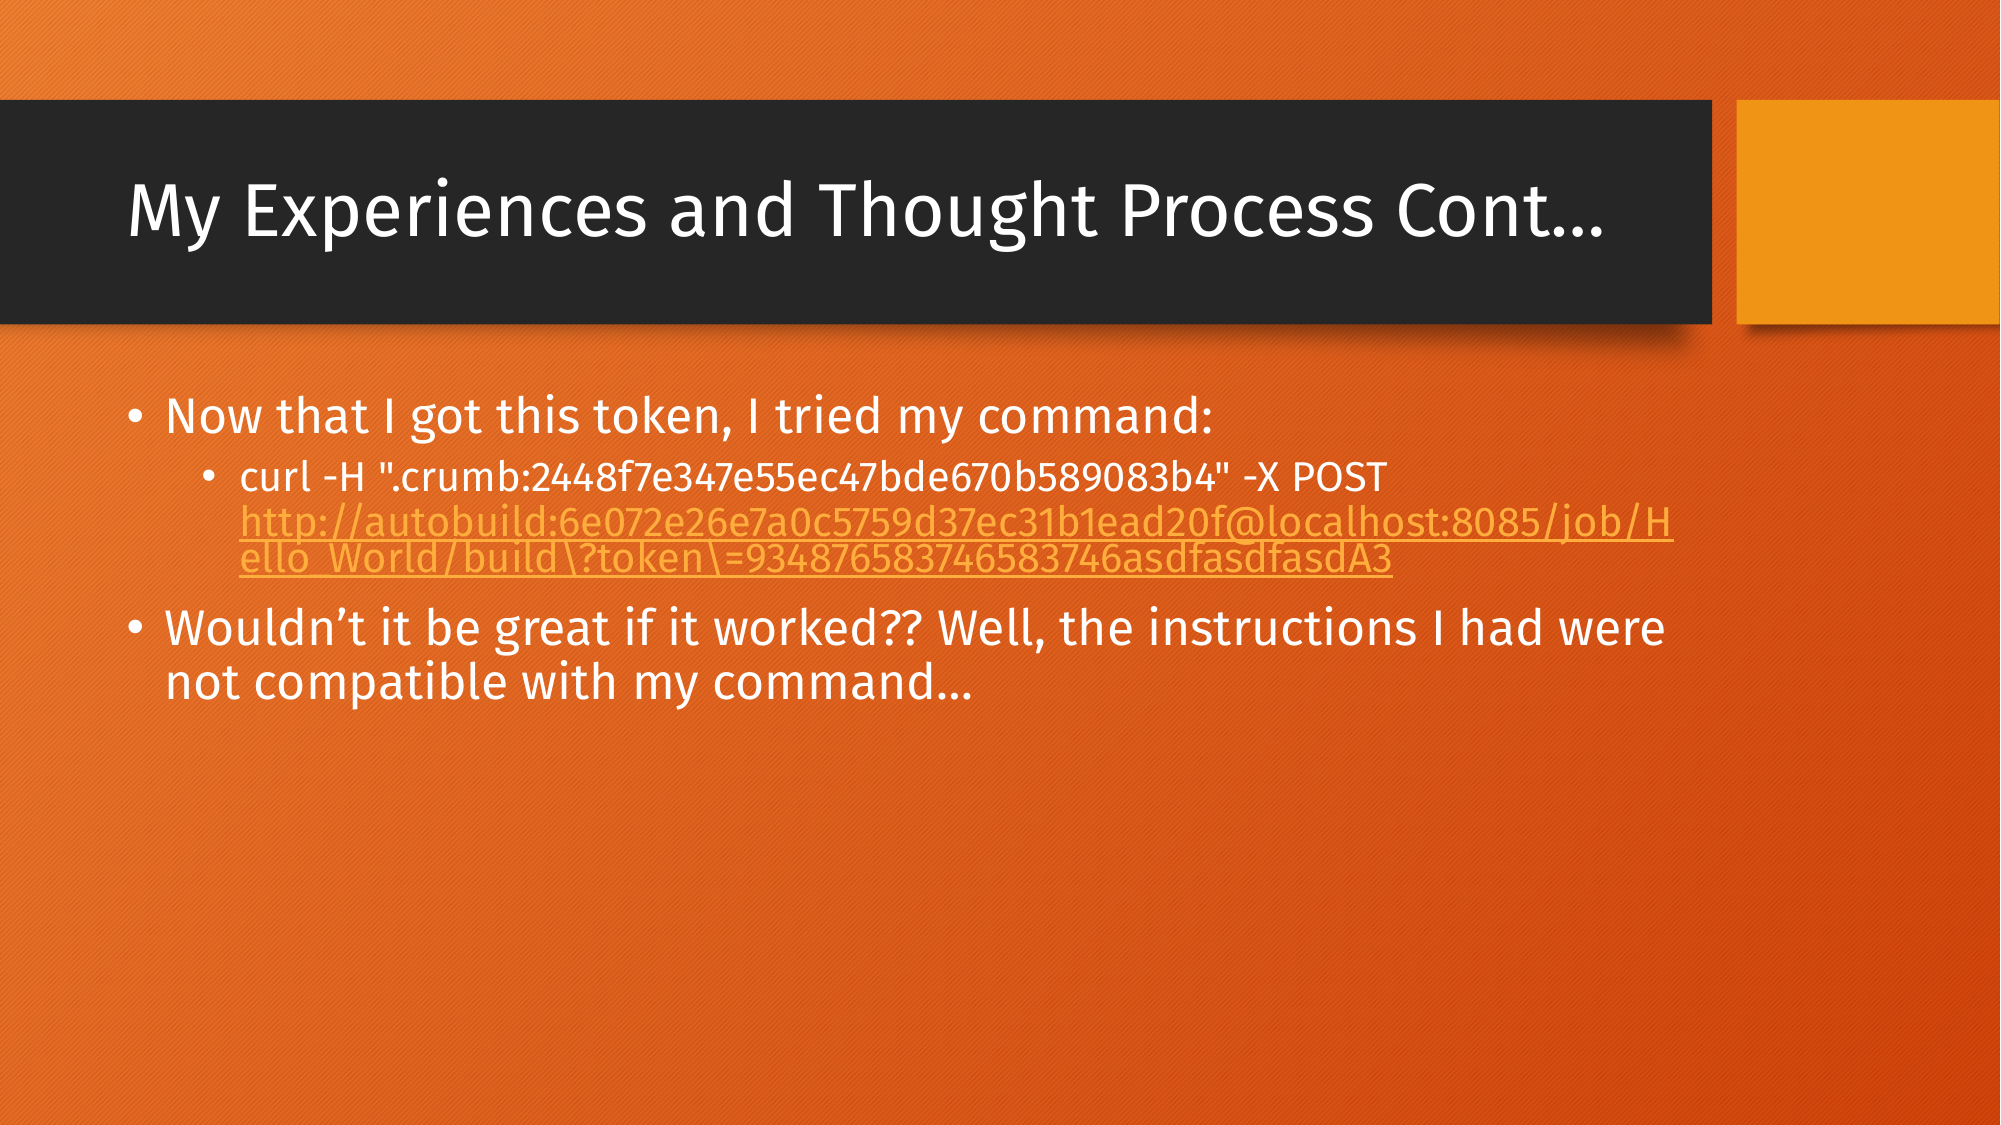

# My Experiences and Thought Process Cont…
Now that I got this token, I tried my command:
curl -H ".crumb:2448f7e347e55ec47bde670b589083b4" -X POST http://autobuild:6e072e26e7a0c5759d37ec31b1ead20f@localhost:8085/job/Hello_World/build\?token\=934876583746583746asdfasdfasdA3
Wouldn’t it be great if it worked?? Well, the instructions I had were not compatible with my command…